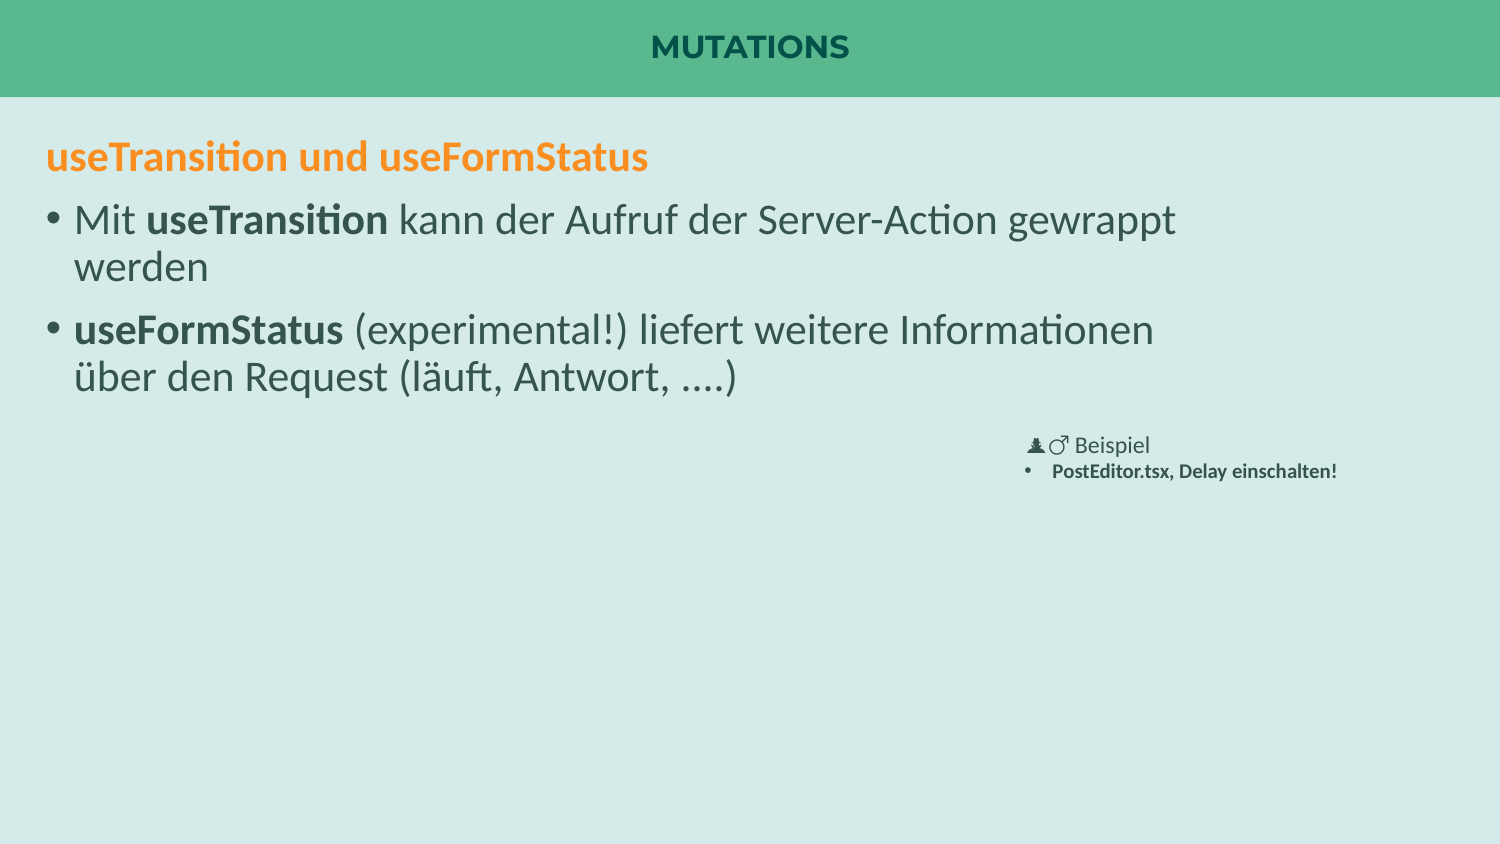

# Mutations
useTransition und useFormStatus
Mit useTransition kann der Aufruf der Server-Action gewrappt werden
useFormStatus (experimental!) liefert weitere Informationen über den Request (läuft, Antwort, ....)
🕵️‍♂️ Beispiel
PostEditor.tsx, Delay einschalten!